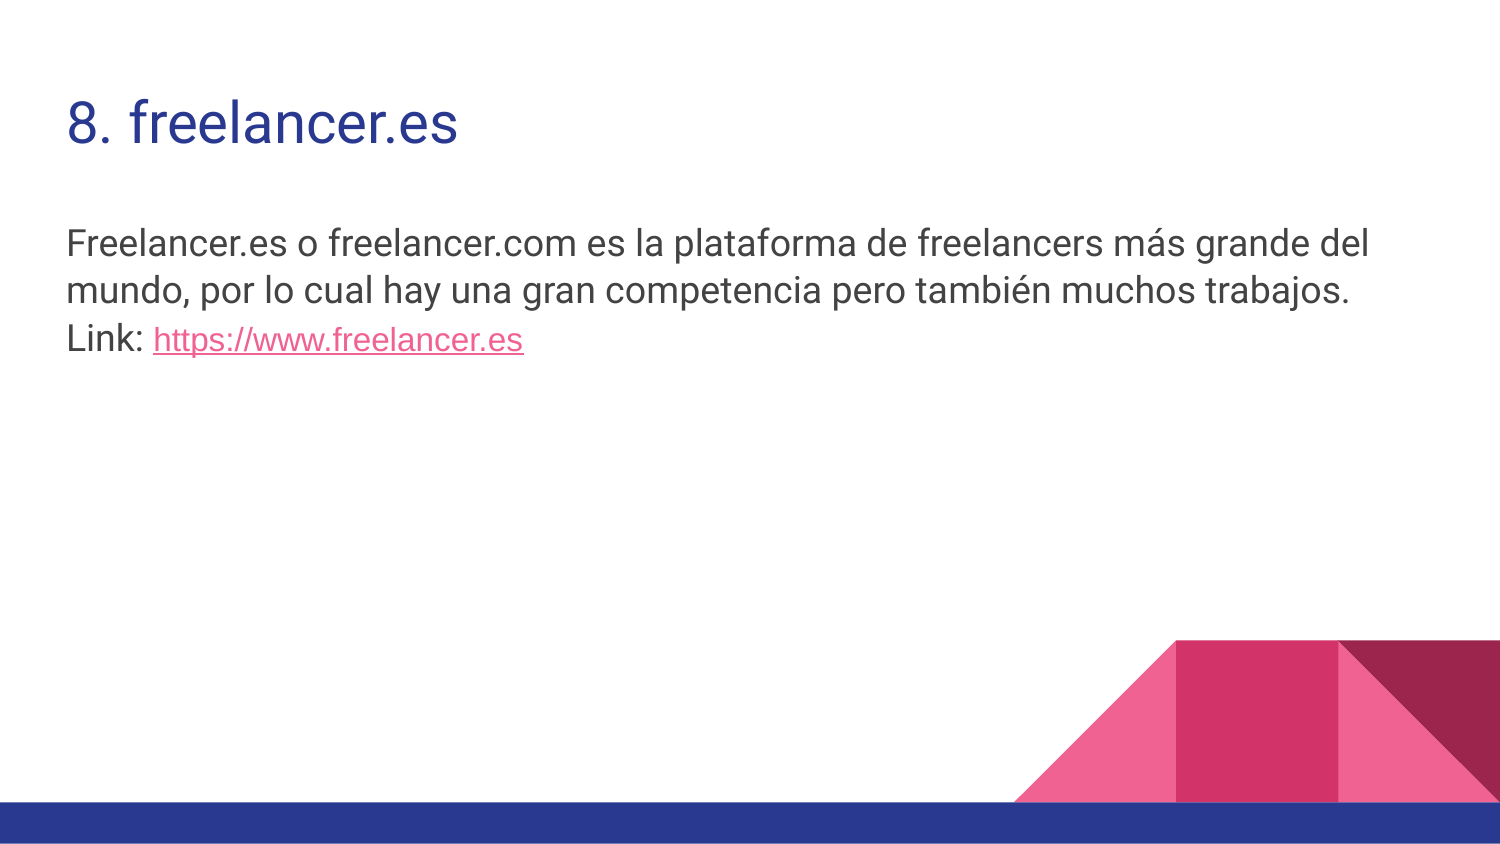

# 8. freelancer.es
Freelancer.es o freelancer.com es la plataforma de freelancers más grande del mundo, por lo cual hay una gran competencia pero también muchos trabajos.
Link: https://www.freelancer.es